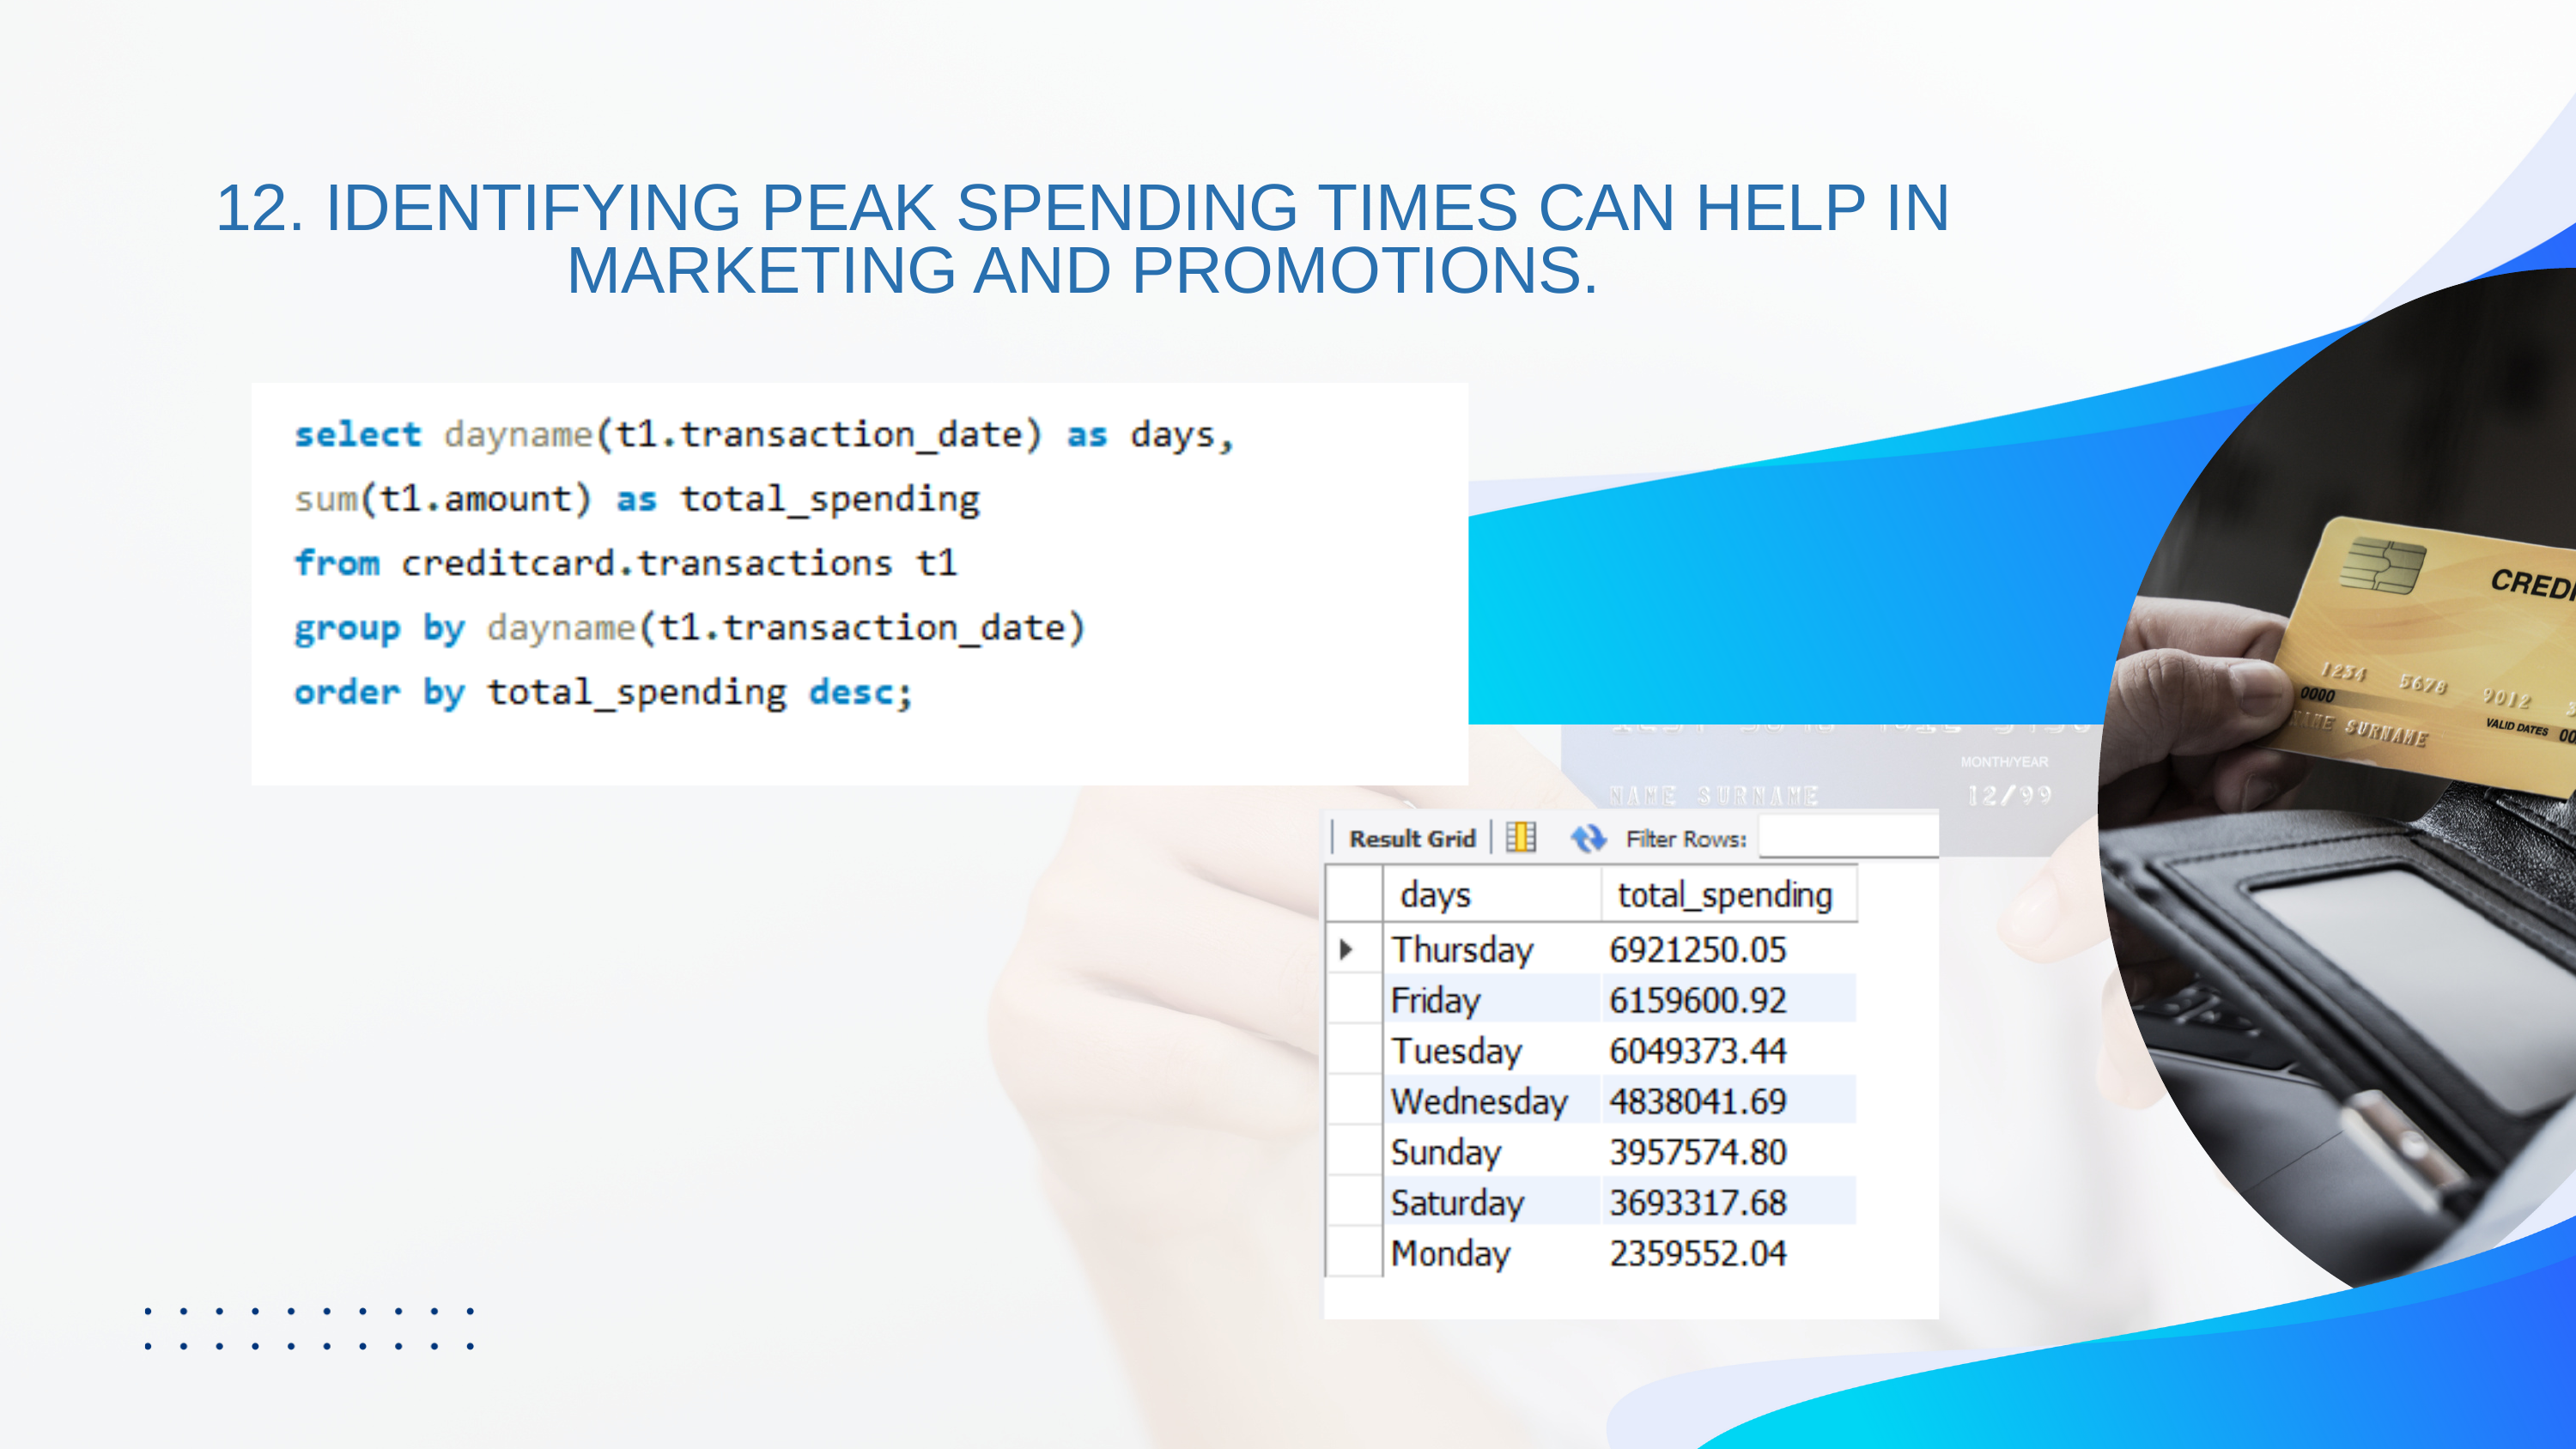

12. IDENTIFYING PEAK SPENDING TIMES CAN HELP IN MARKETING AND PROMOTIONS.